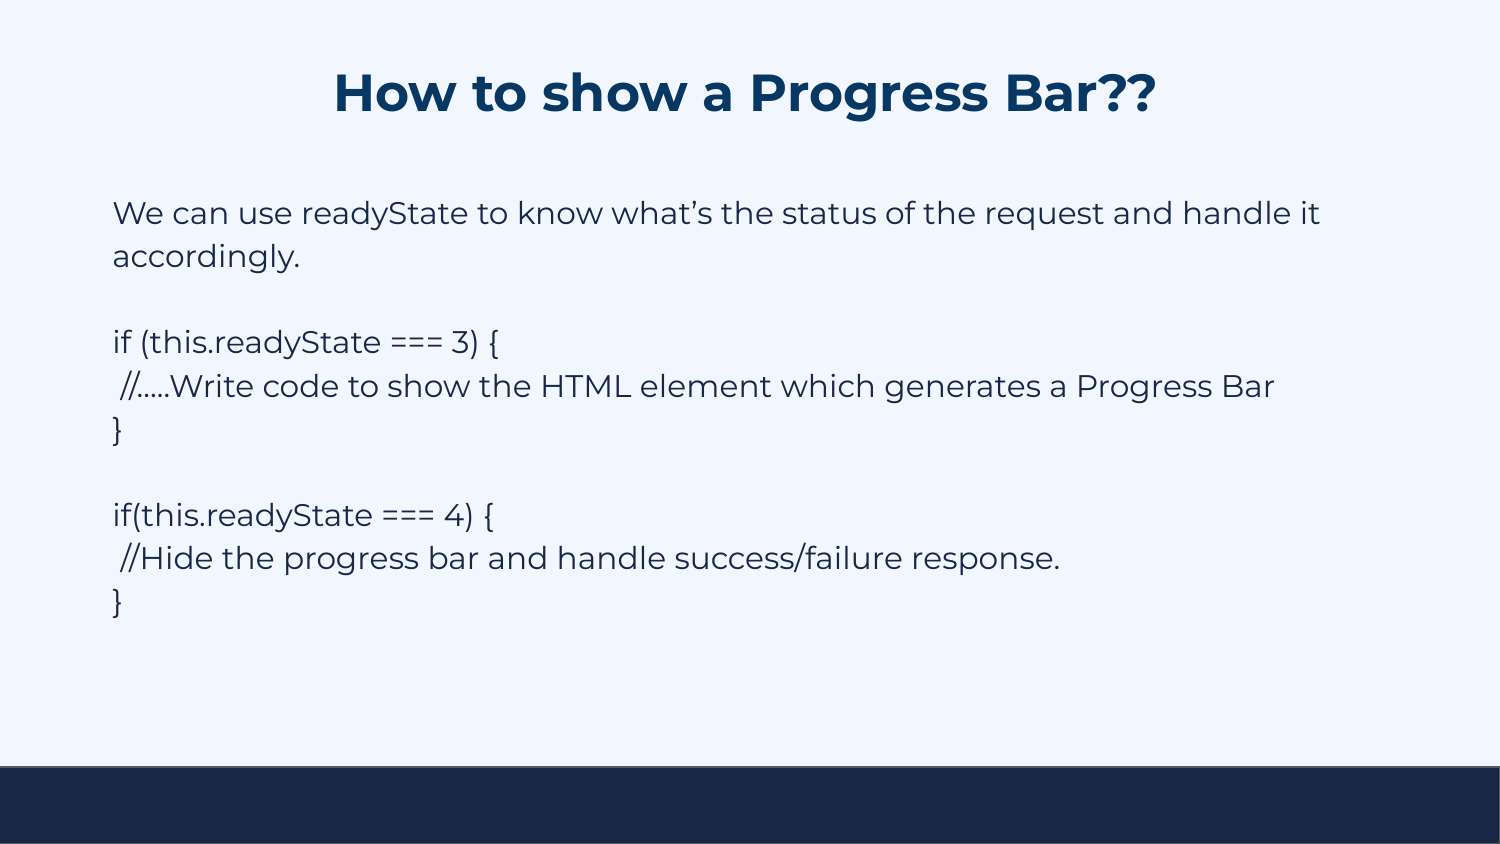

# How to show a Progress Bar??
We can use readyState to know what’s the status of the request and handle it accordingly.

if (this.readyState === 3) {
 //…..Write code to show the HTML element which generates a Progress Bar
}

if(this.readyState === 4) {
 //Hide the progress bar and handle success/failure response.
}